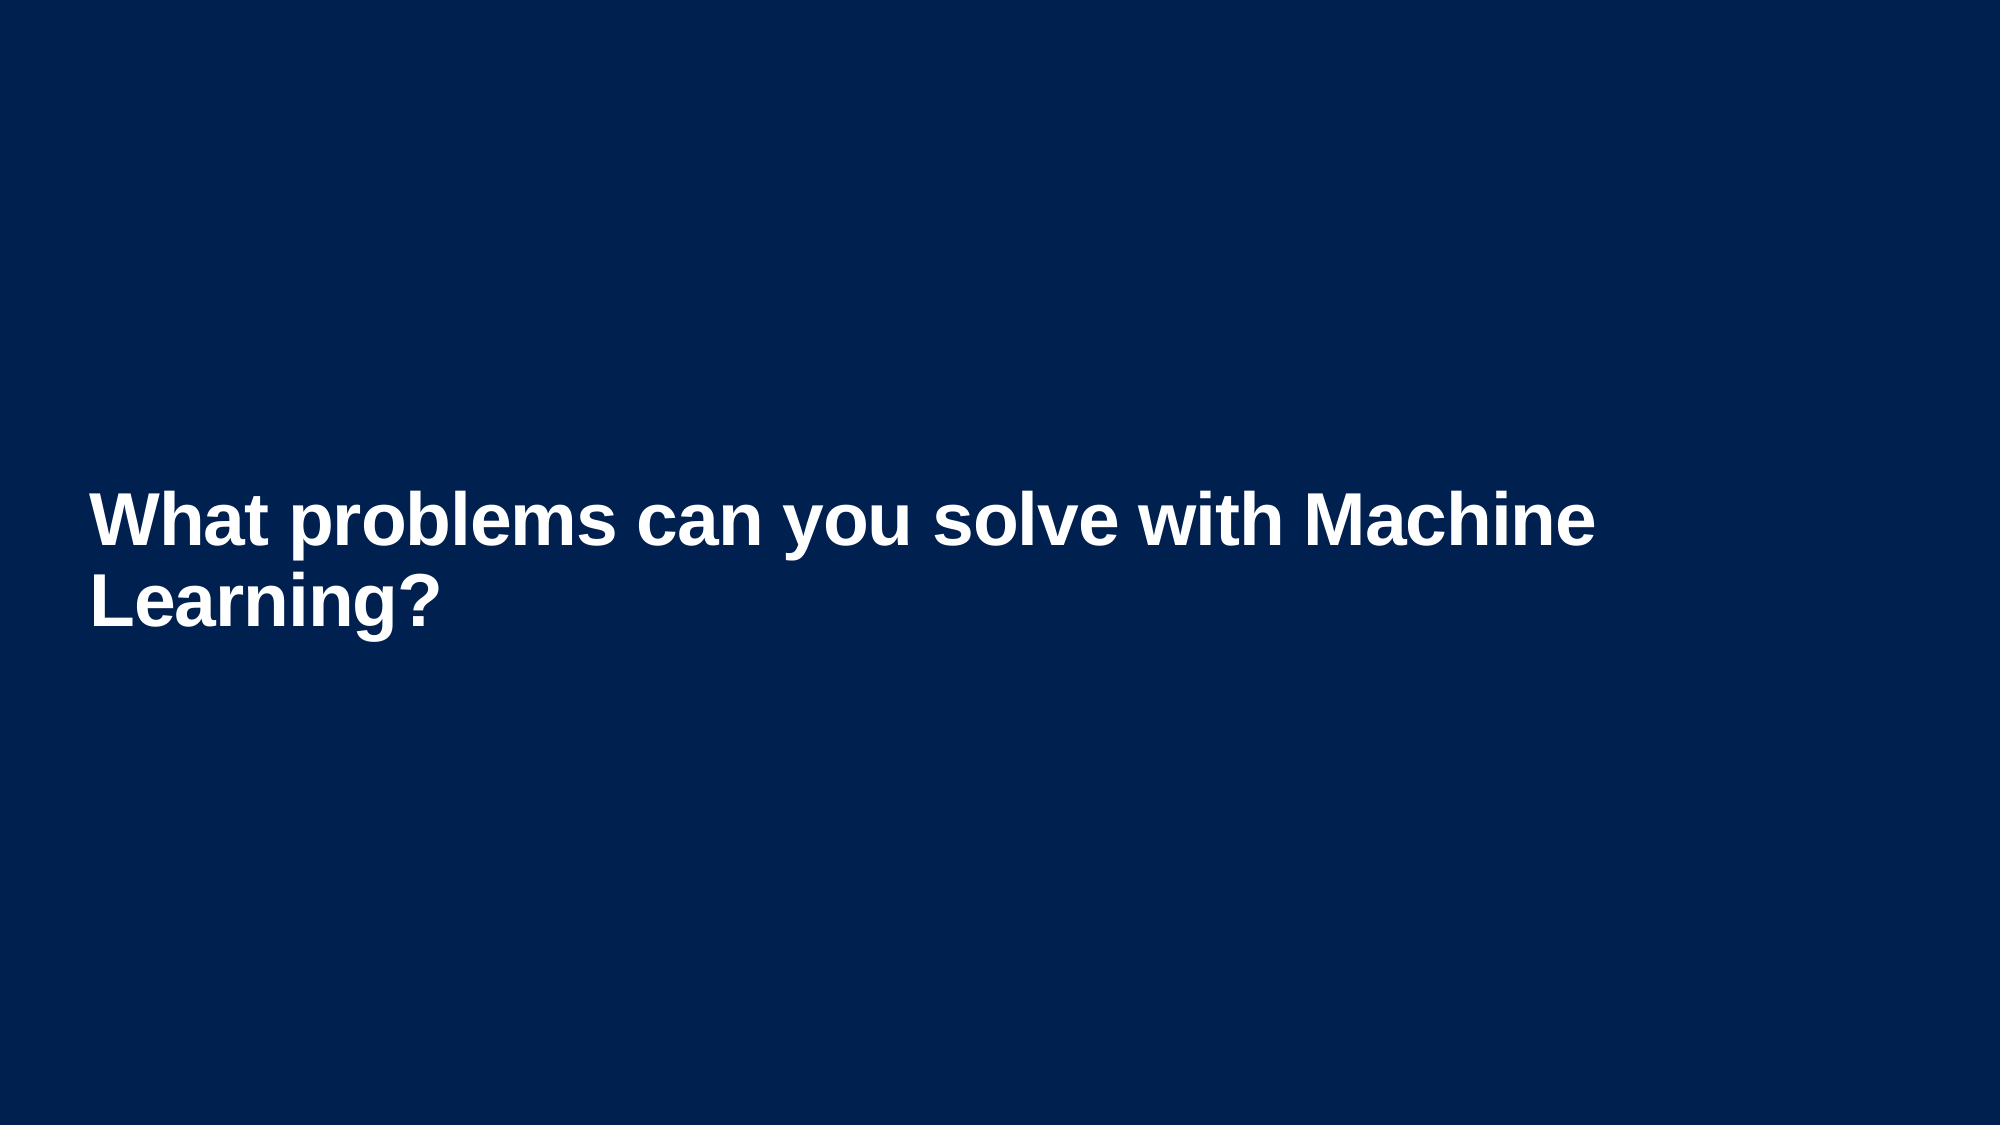

# What problems can you solve with Machine Learning?